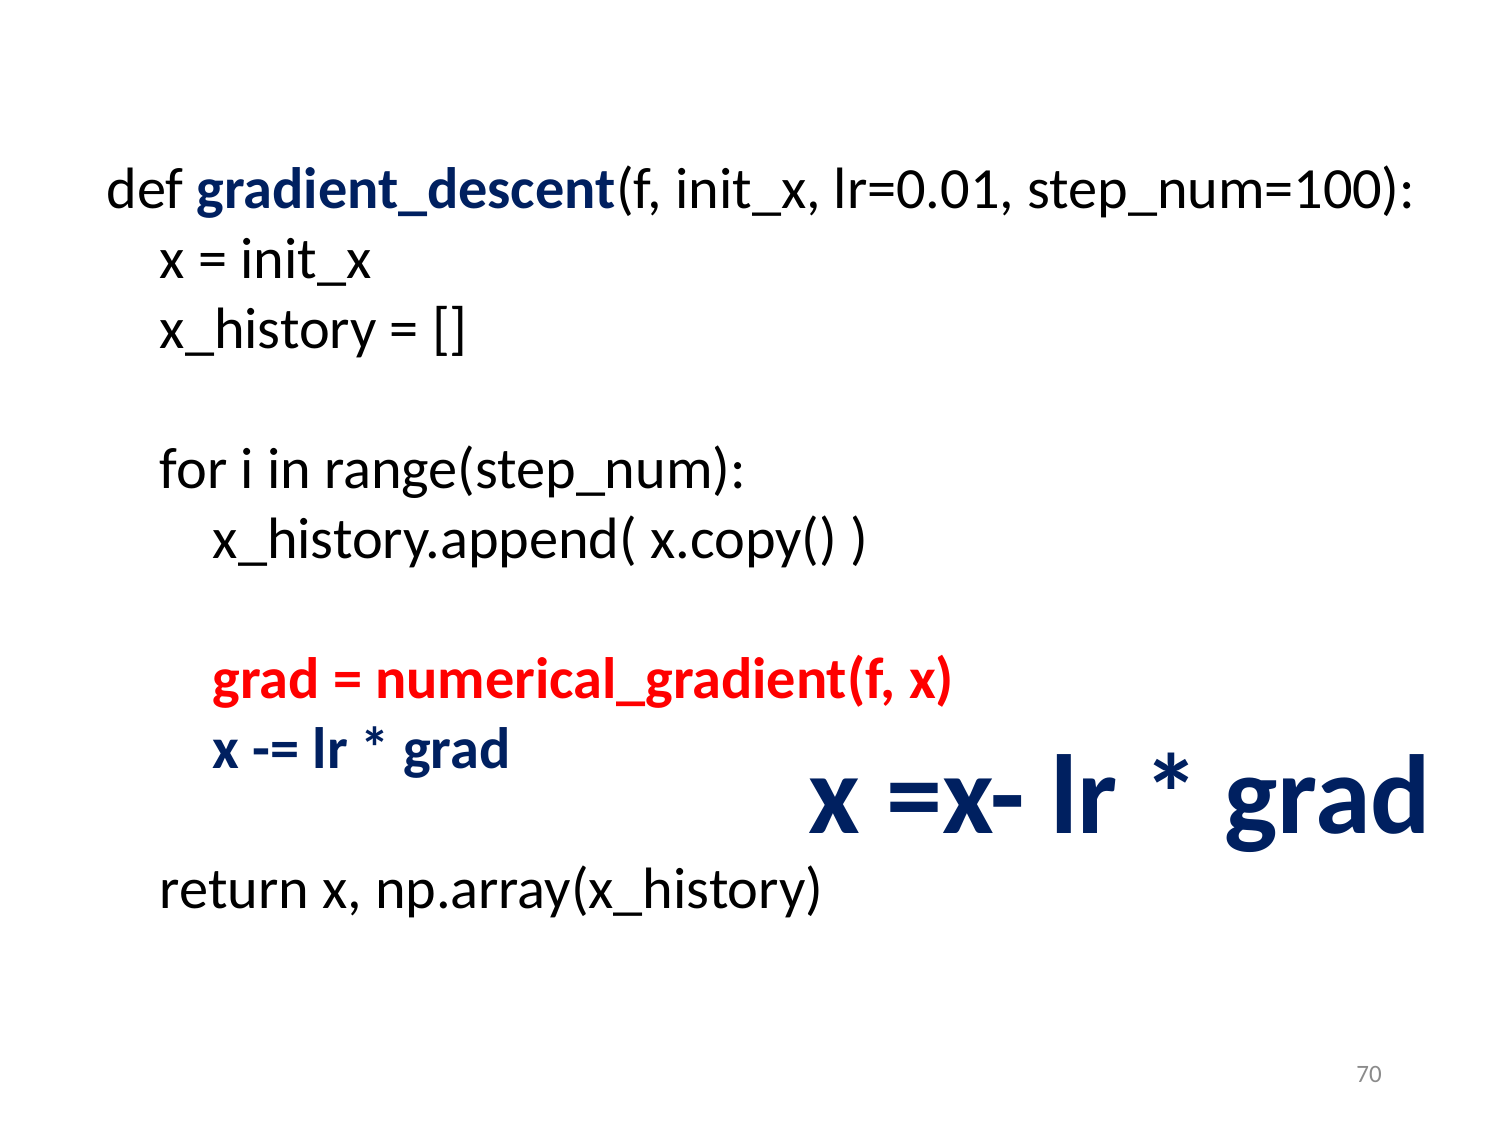

def gradient_descent(f, init_x, lr=0.01, step_num=100):
    x = init_x
    x_history = []

    for i in range(step_num):
        x_history.append( x.copy() )

        grad = numerical_gradient(f, x)
        x -= lr * grad

    return x, np.array(x_history)
x =x- lr * grad
70